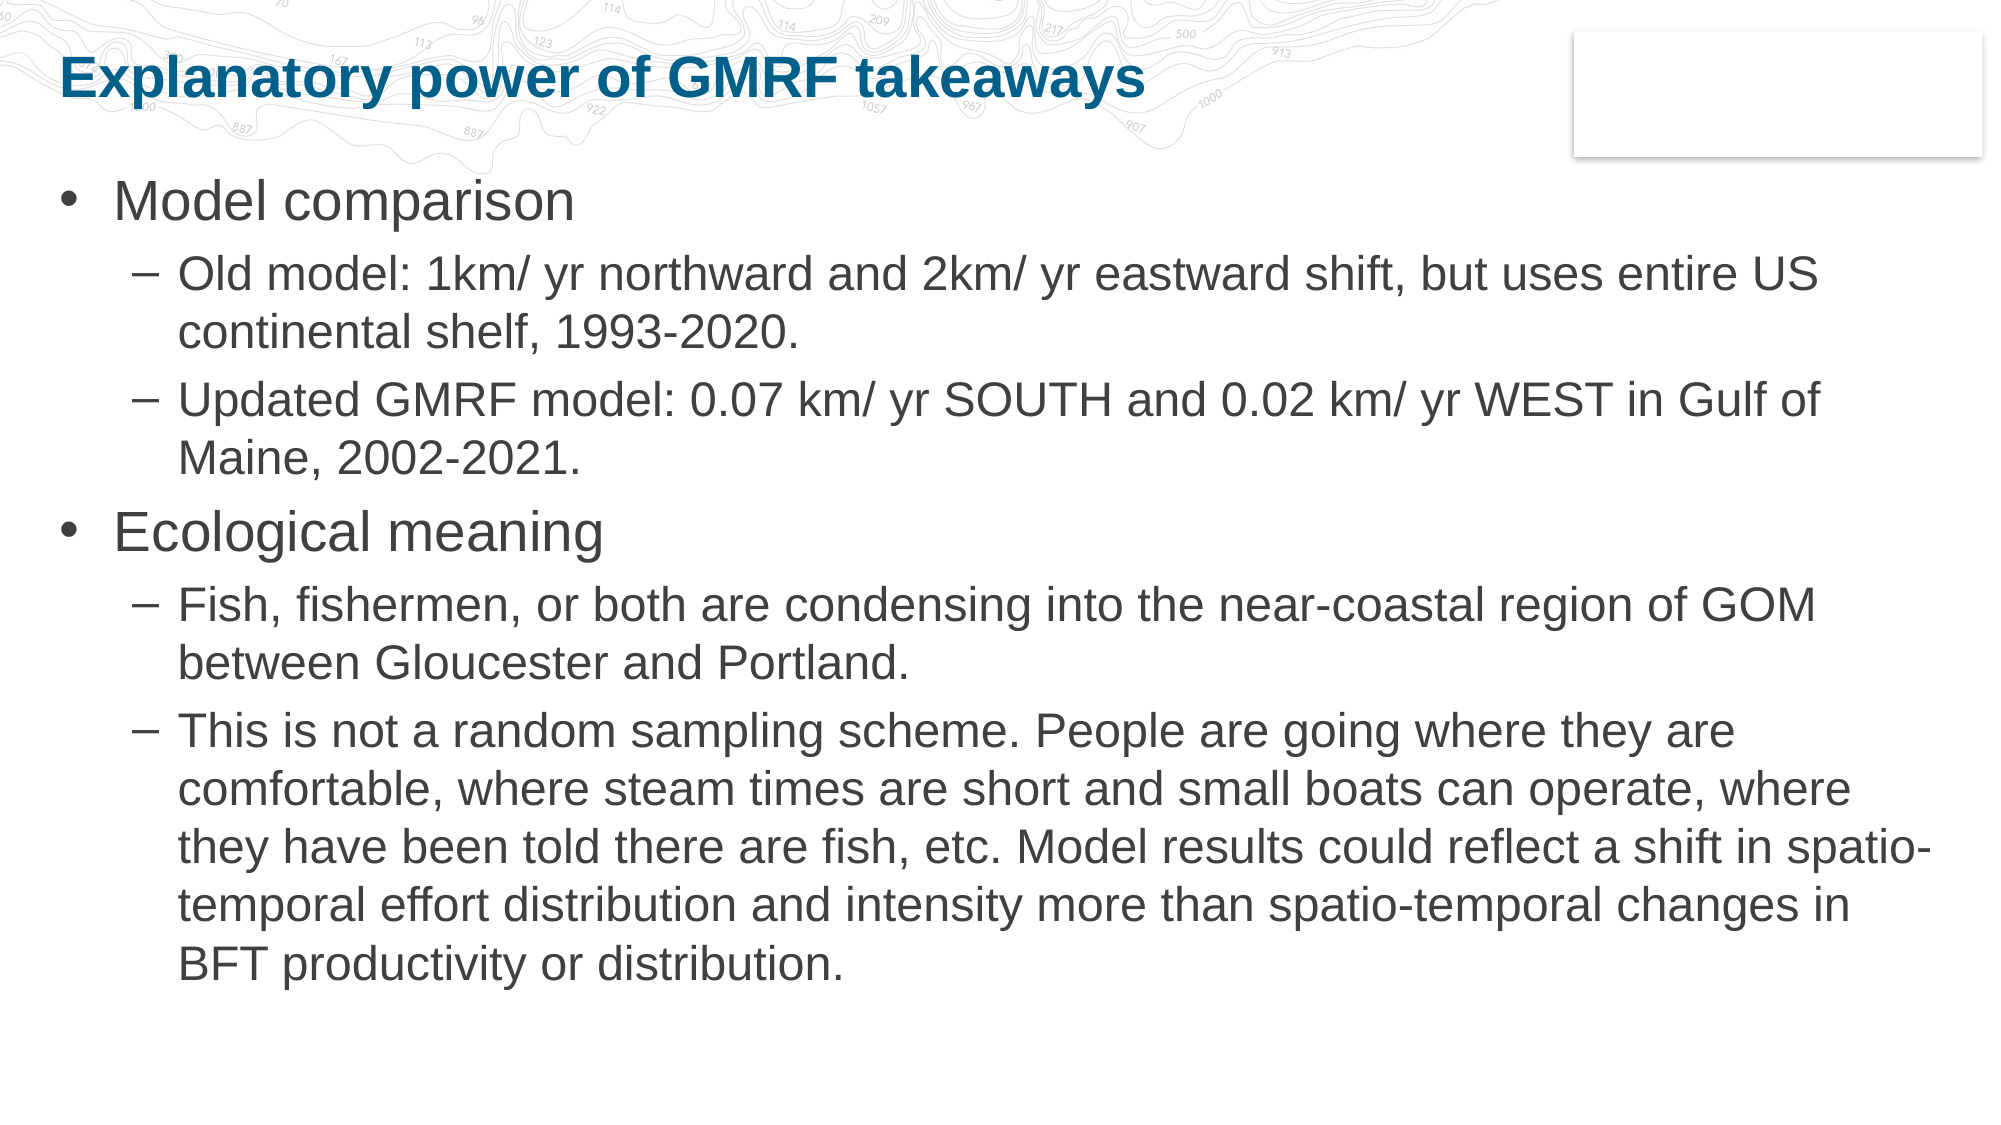

# Explanatory power of GMRF takeaways

Model comparison
Old model: 1km/ yr northward and 2km/ yr eastward shift, but uses entire US continental shelf, 1993-2020.
Updated GMRF model: 0.07 km/ yr SOUTH and 0.02 km/ yr WEST in Gulf of Maine, 2002-2021.
Ecological meaning
Fish, fishermen, or both are condensing into the near-coastal region of GOM between Gloucester and Portland.
This is not a random sampling scheme. People are going where they are comfortable, where steam times are short and small boats can operate, where they have been told there are fish, etc. Model results could reflect a shift in spatio-temporal effort distribution and intensity more than spatio-temporal changes in BFT productivity or distribution.